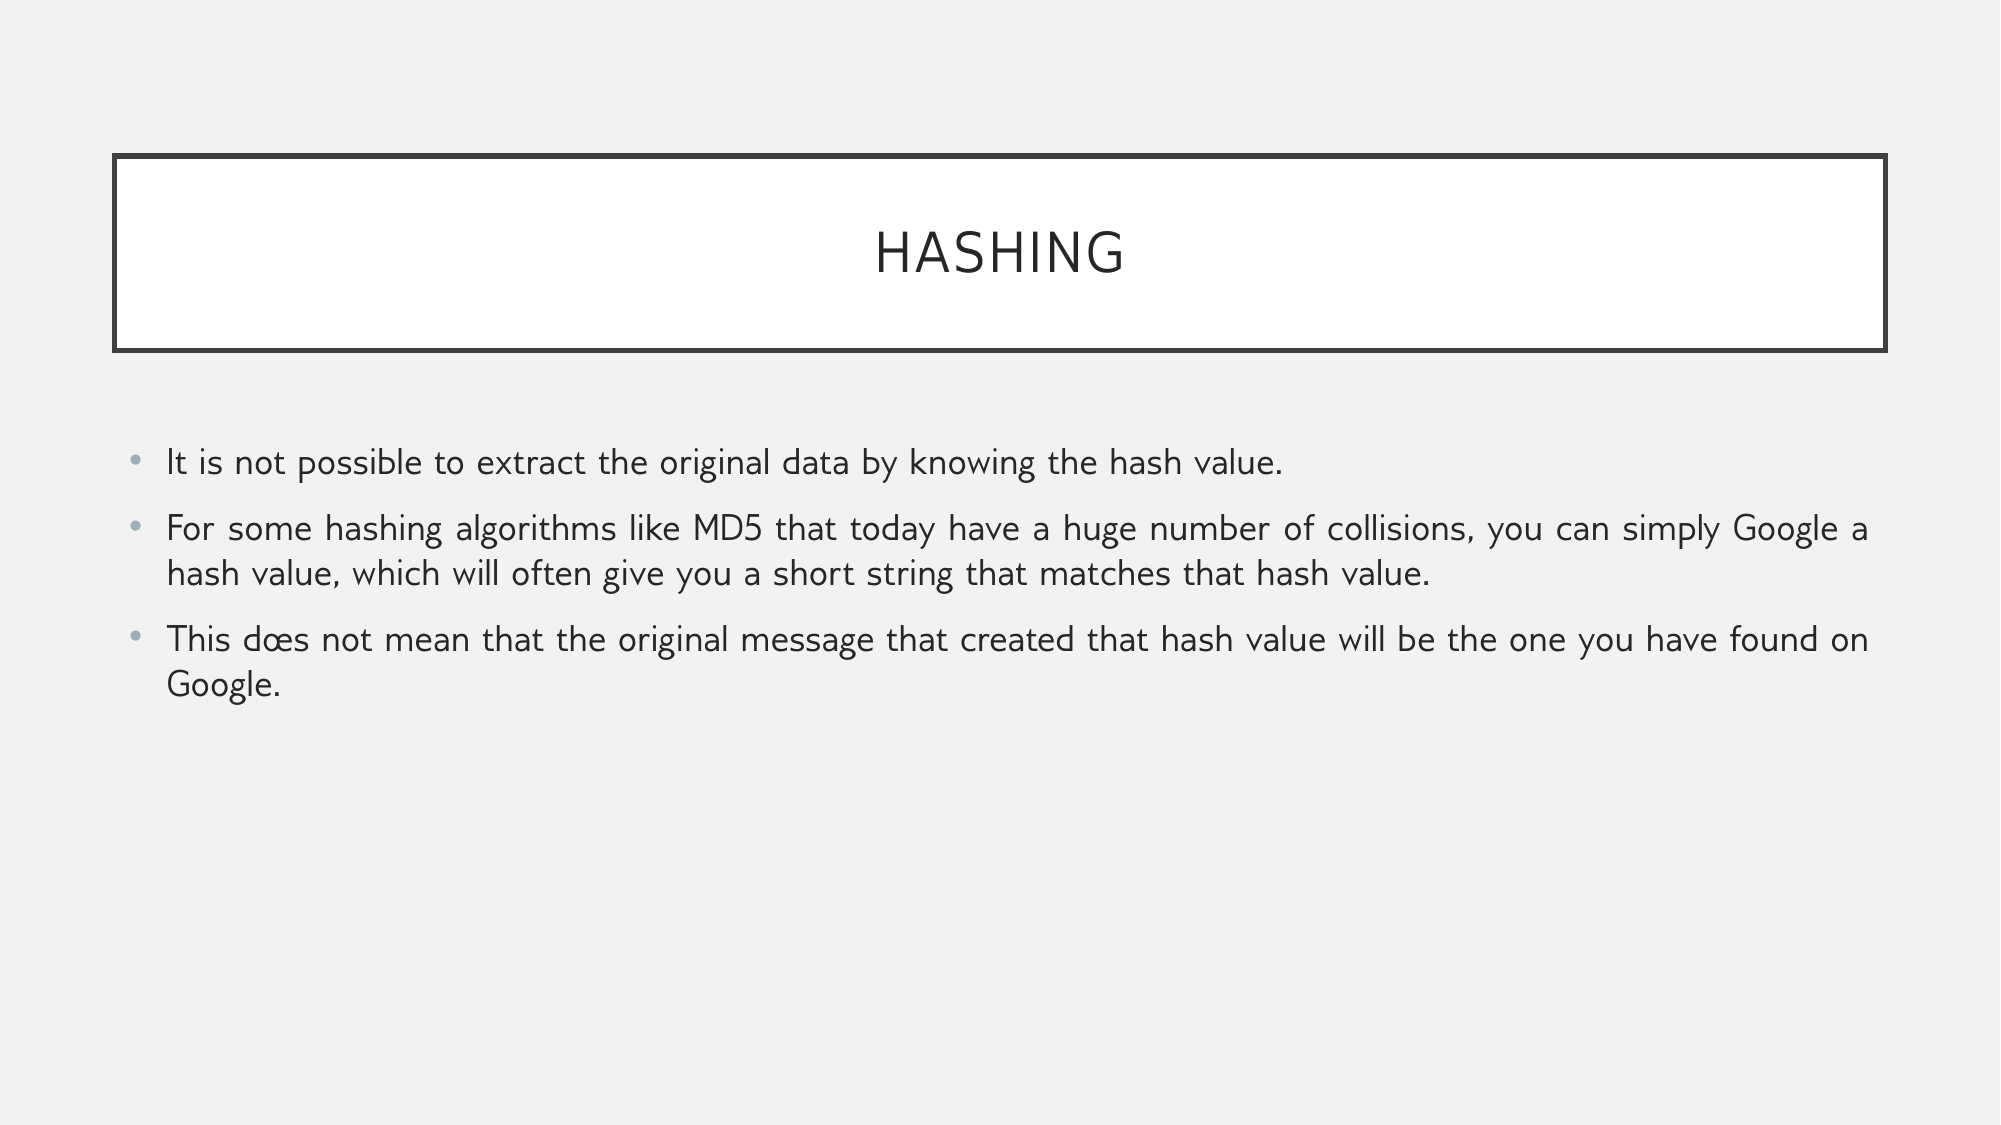

# hashing
It is not possible to extract the original data by knowing the hash value.
For some hashing algorithms like MD5 that today have a huge number of collisions, you can simply Google a hash value, which will often give you a short string that matches that hash value.
This does not mean that the original message that created that hash value will be the one you have found on Google.